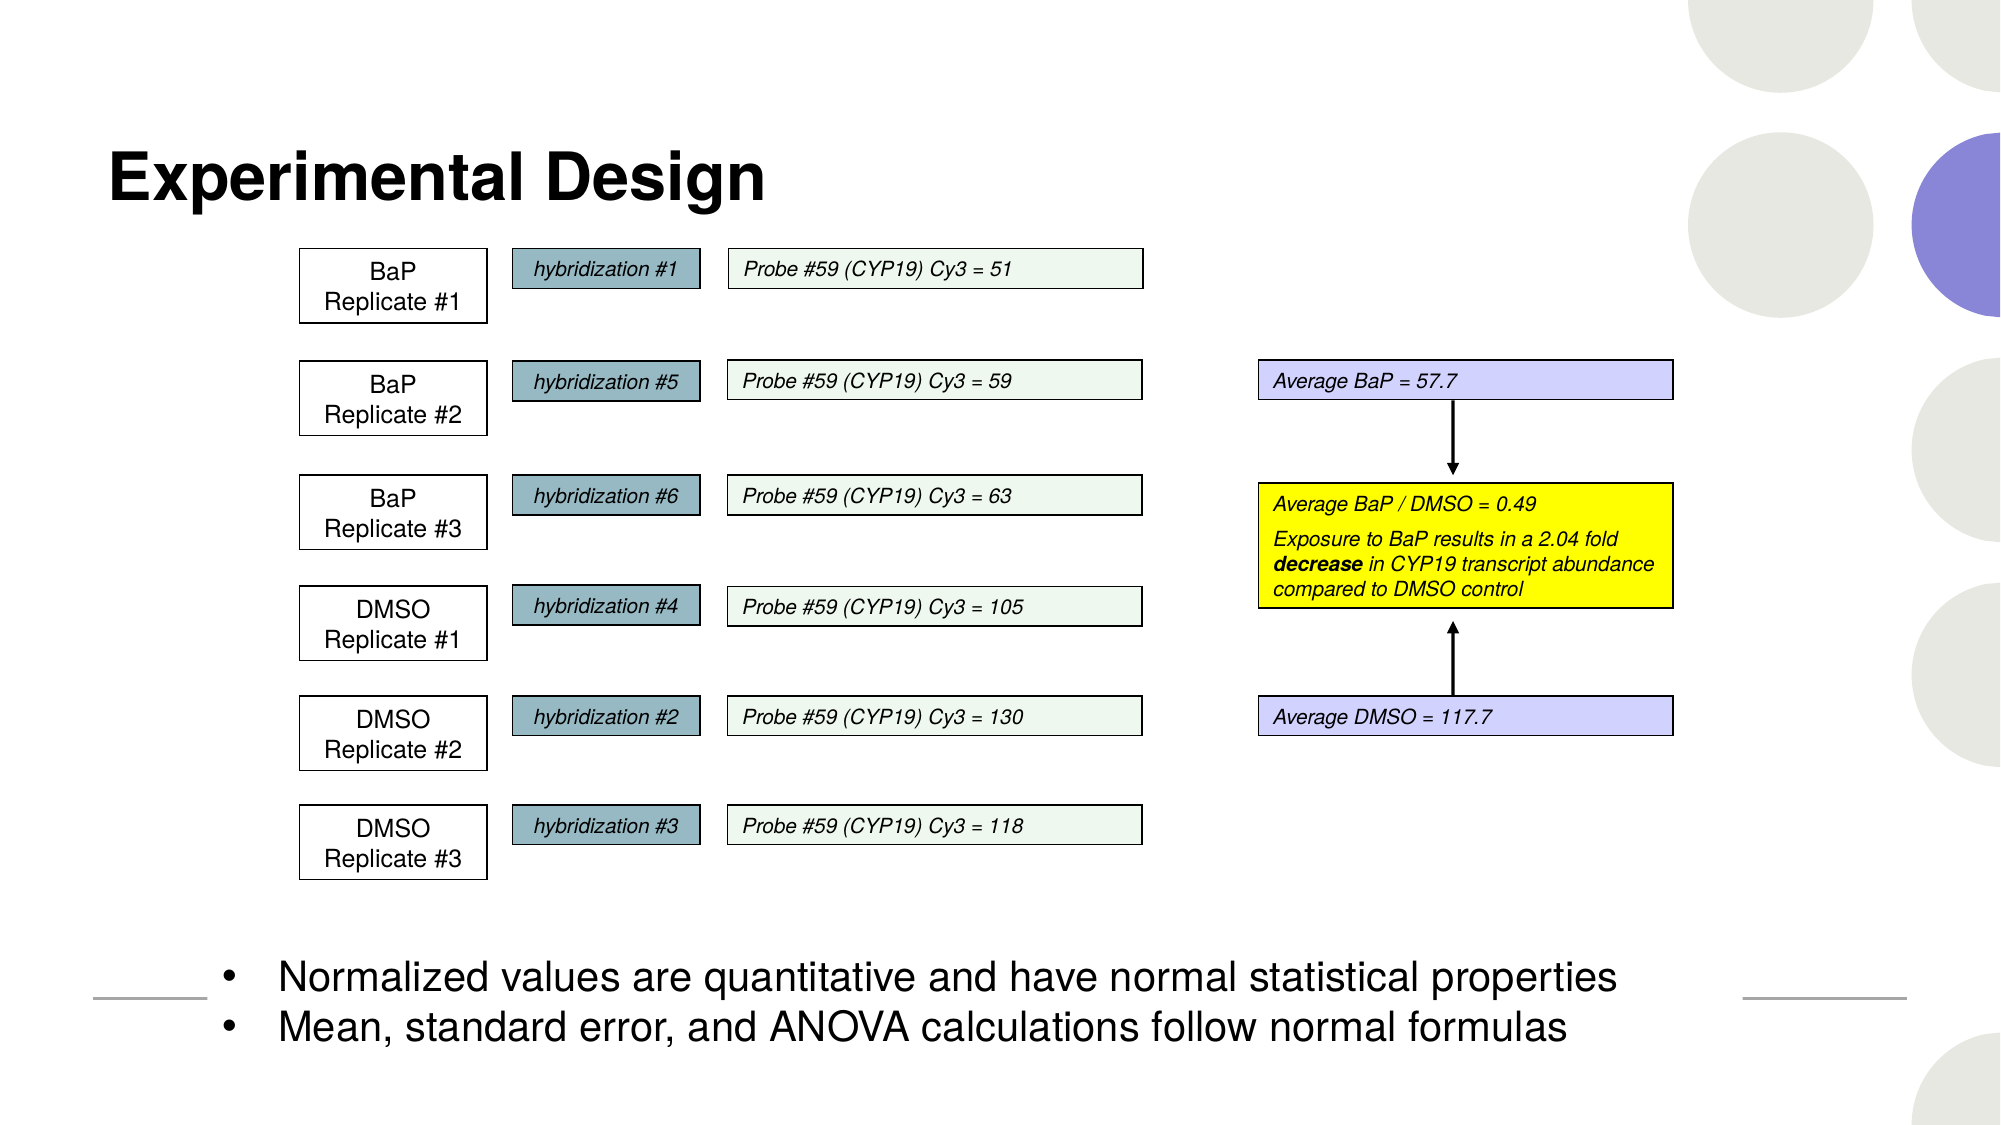

# Experimental Design
hybridization #1
BaP Replicate #1
Probe #59 (CYP19) Cy3 = 51
Probe #59 (CYP19) Cy3 = 59
Average BaP = 57.7
hybridization #5
BaP Replicate #2

hybridization #6
BaP Replicate #3
Probe #59 (CYP19) Cy3 = 63
Average BaP / DMSO = 0.49
Exposure to BaP results in a 2.04 fold decrease in CYP19 transcript abundance compared to DMSO control
hybridization #4
DMSO Replicate #1
Probe #59 (CYP19) Cy3 = 105

hybridization #2
DMSO Replicate #2
Probe #59 (CYP19) Cy3 = 130
Average DMSO = 117.7
hybridization #3
DMSO Replicate #3
Probe #59 (CYP19) Cy3 = 118
Normalized values are quantitative and have normal statistical properties
Mean, standard error, and ANOVA calculations follow normal formulas